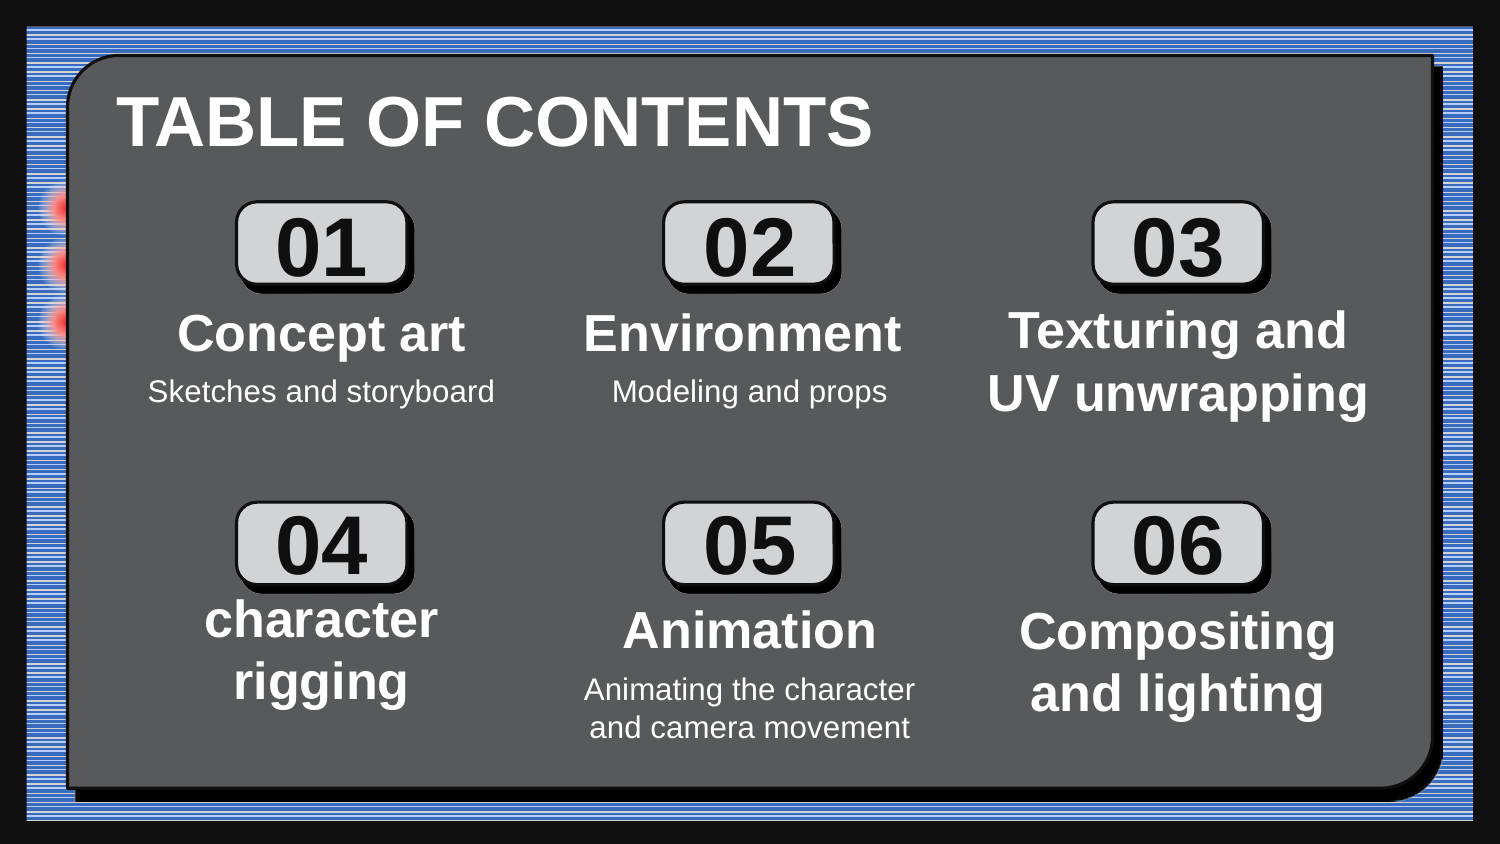

# TABLE OF CONTENTS

01
02
03
Concept art
Environment
Texturing and UV unwrapping
Sketches and storyboard
Modeling and props

04
05
06
Animation
Animating the character and camera movement
Compositing and lighting
character rigging